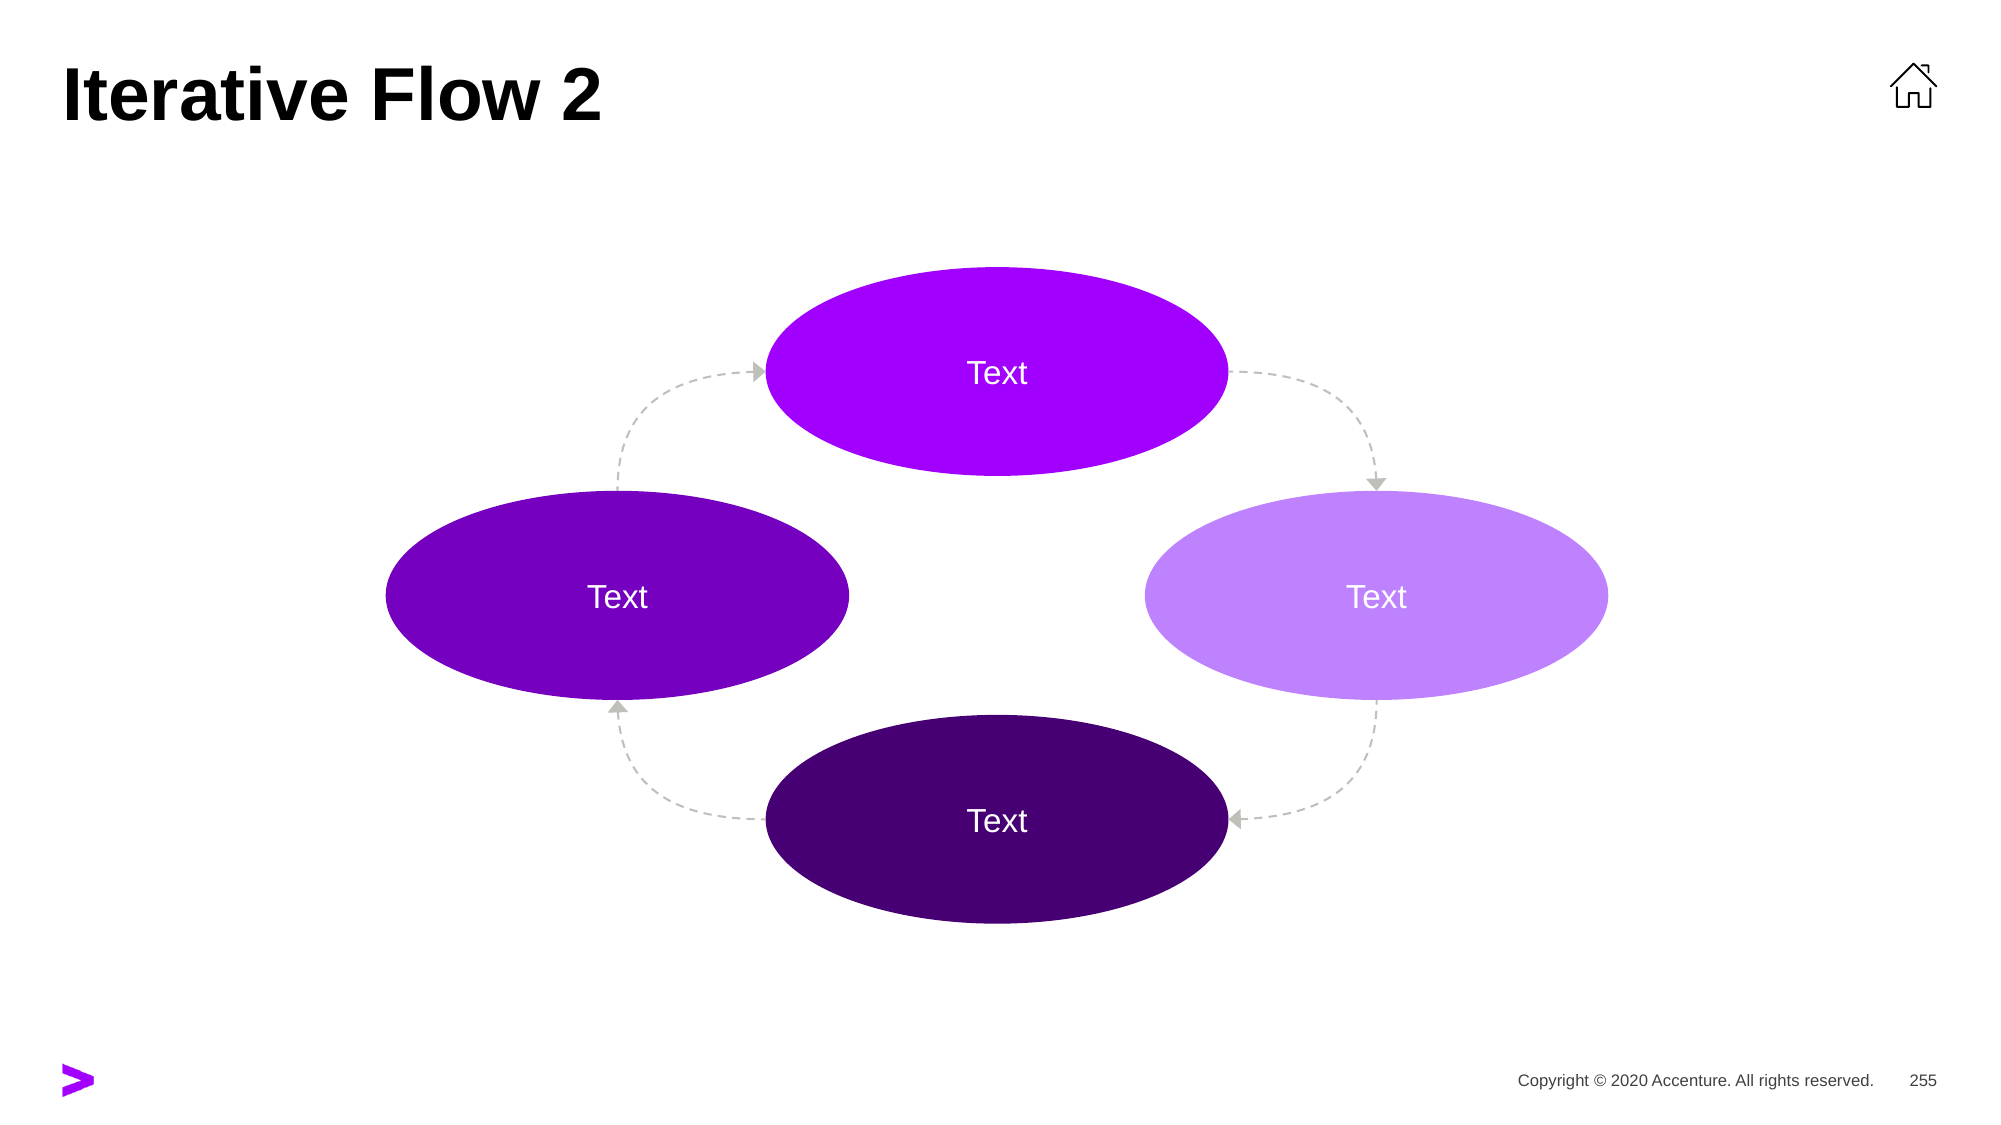

# Iterative Flow 2

Text
Text
Text
Text